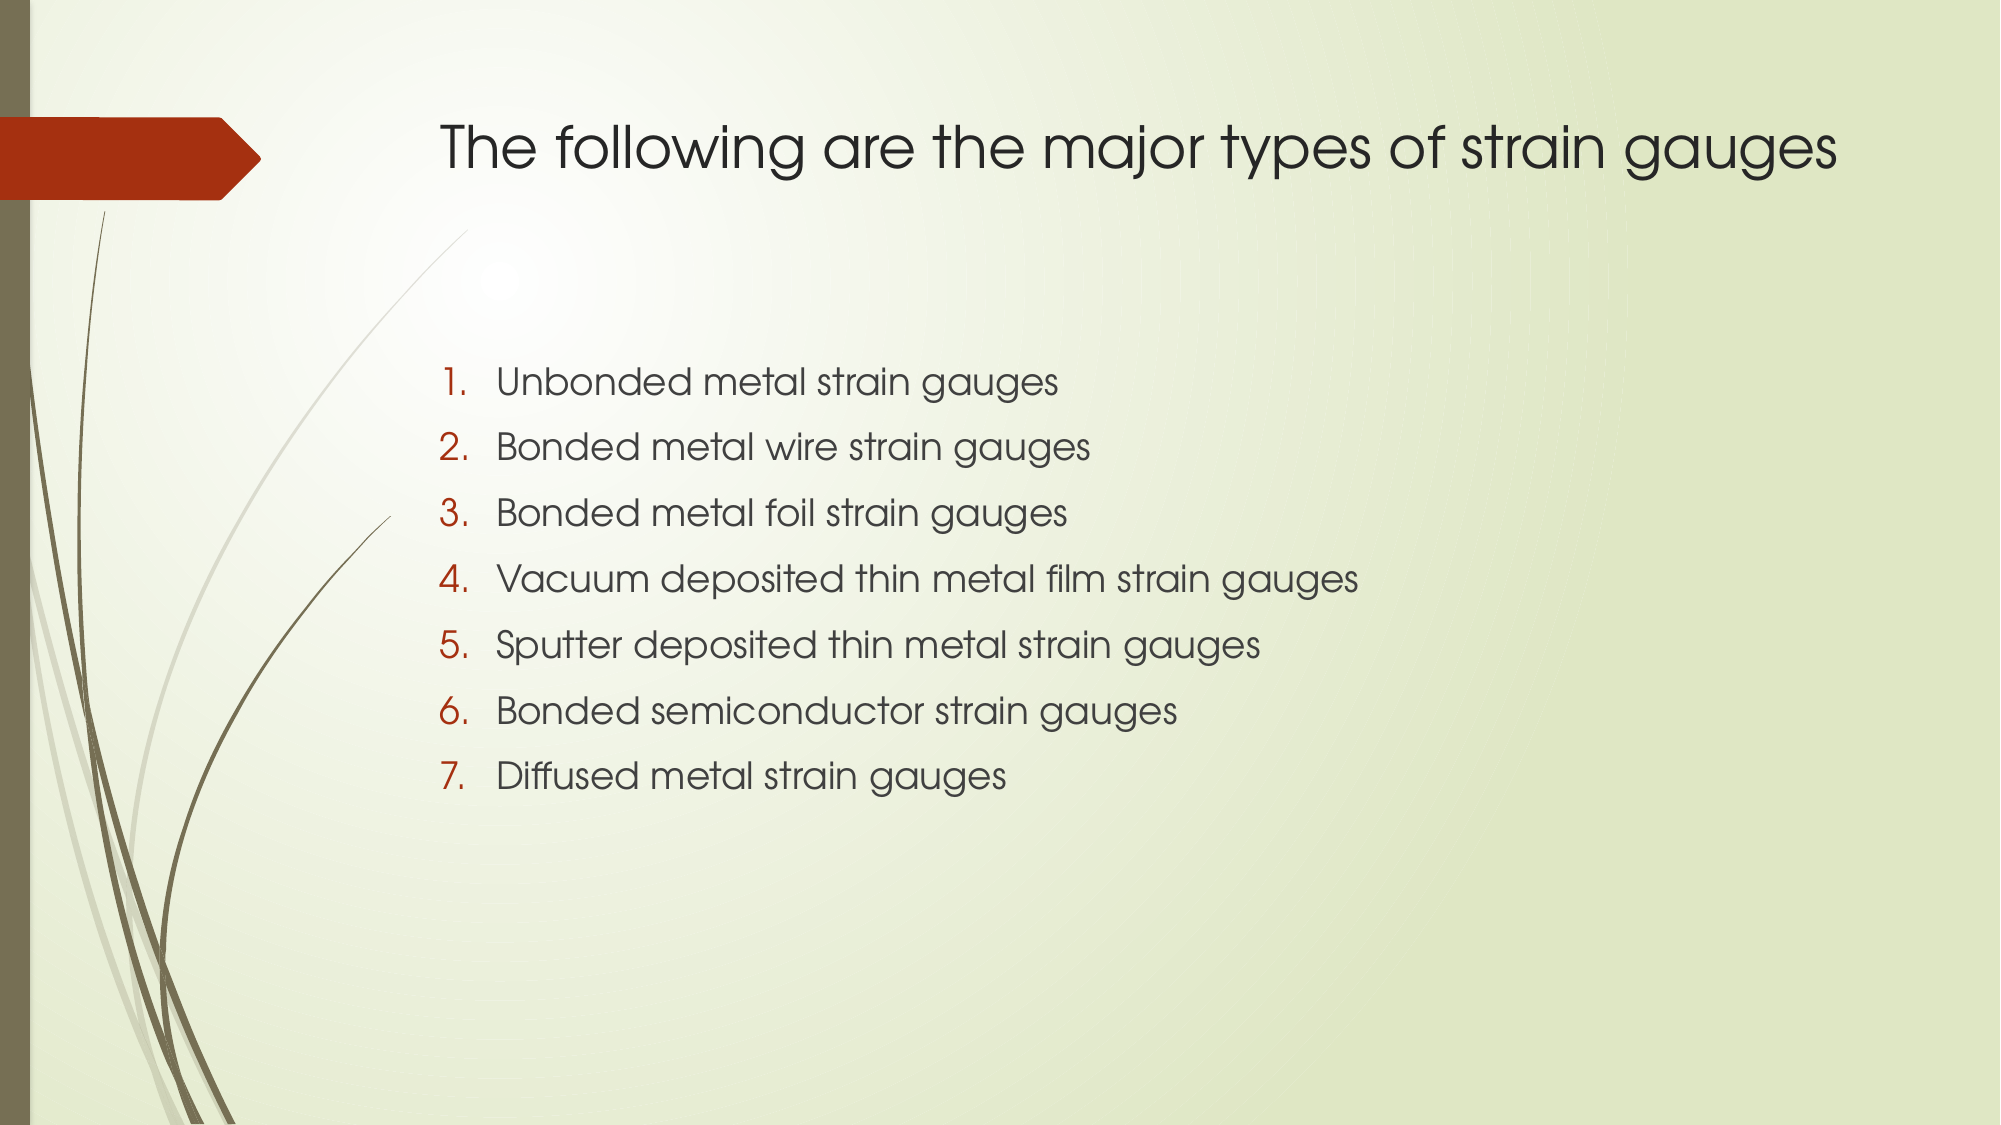

# The following are the major types of strain gauges
Unbonded metal strain gauges
Bonded metal wire strain gauges
Bonded metal foil strain gauges
Vacuum deposited thin metal film strain gauges
Sputter deposited thin metal strain gauges
Bonded semiconductor strain gauges
Diffused metal strain gauges